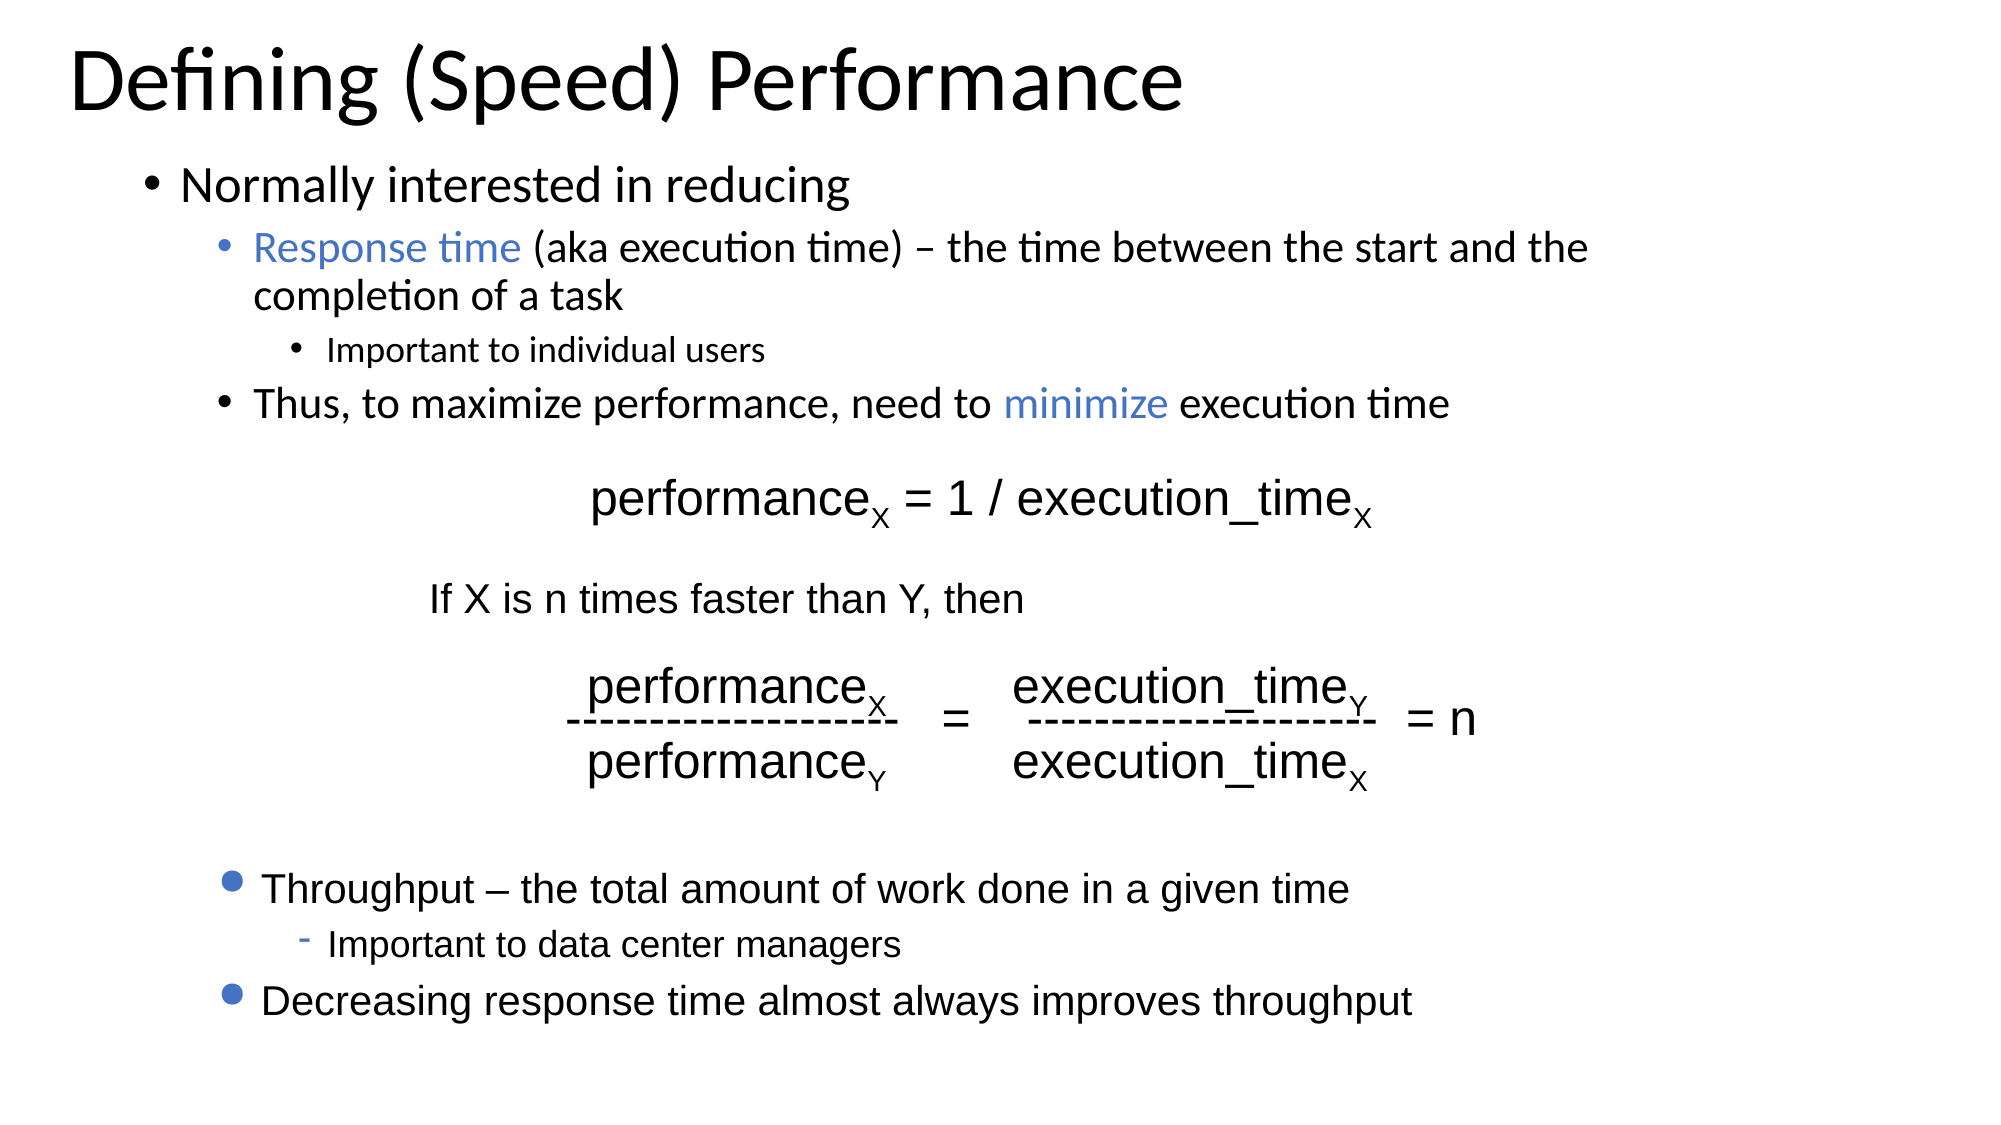

# Defining (Speed) Performance
Normally interested in reducing
Response time (aka execution time) – the time between the start and the completion of a task
Important to individual users
Thus, to maximize performance, need to minimize execution time
performanceX = 1 / execution_timeX
If X is n times faster than Y, then
performanceX         execution_timeY
    --------------------   =    ---------------------  = n
performanceY         execution_timeX

Throughput – the total amount of work done in a given time
Important to data center managers
Decreasing response time almost always improves throughput